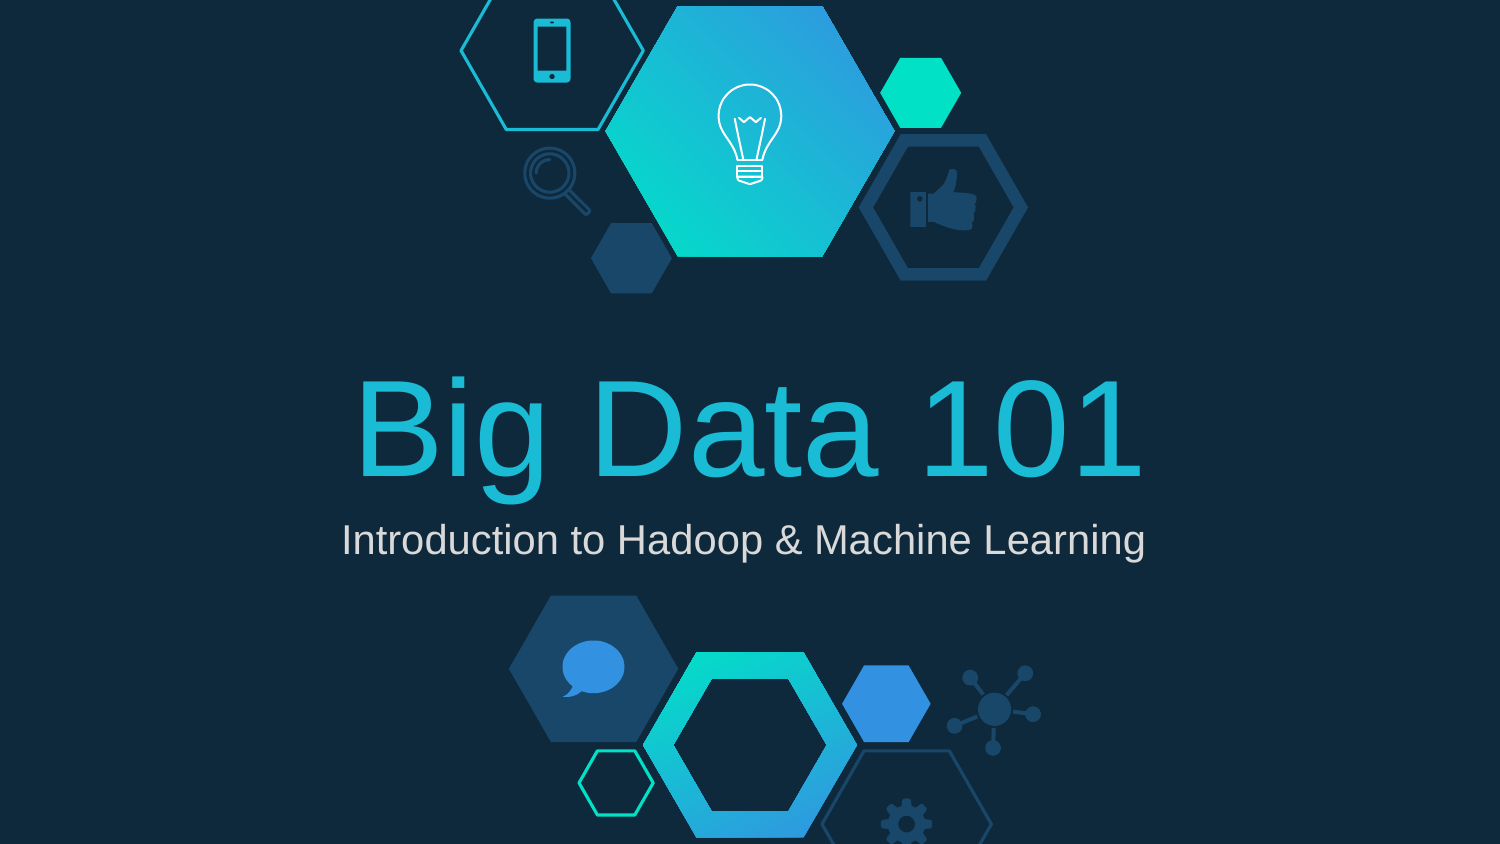

# Big Data 101
Introduction to Hadoop & Machine Learning